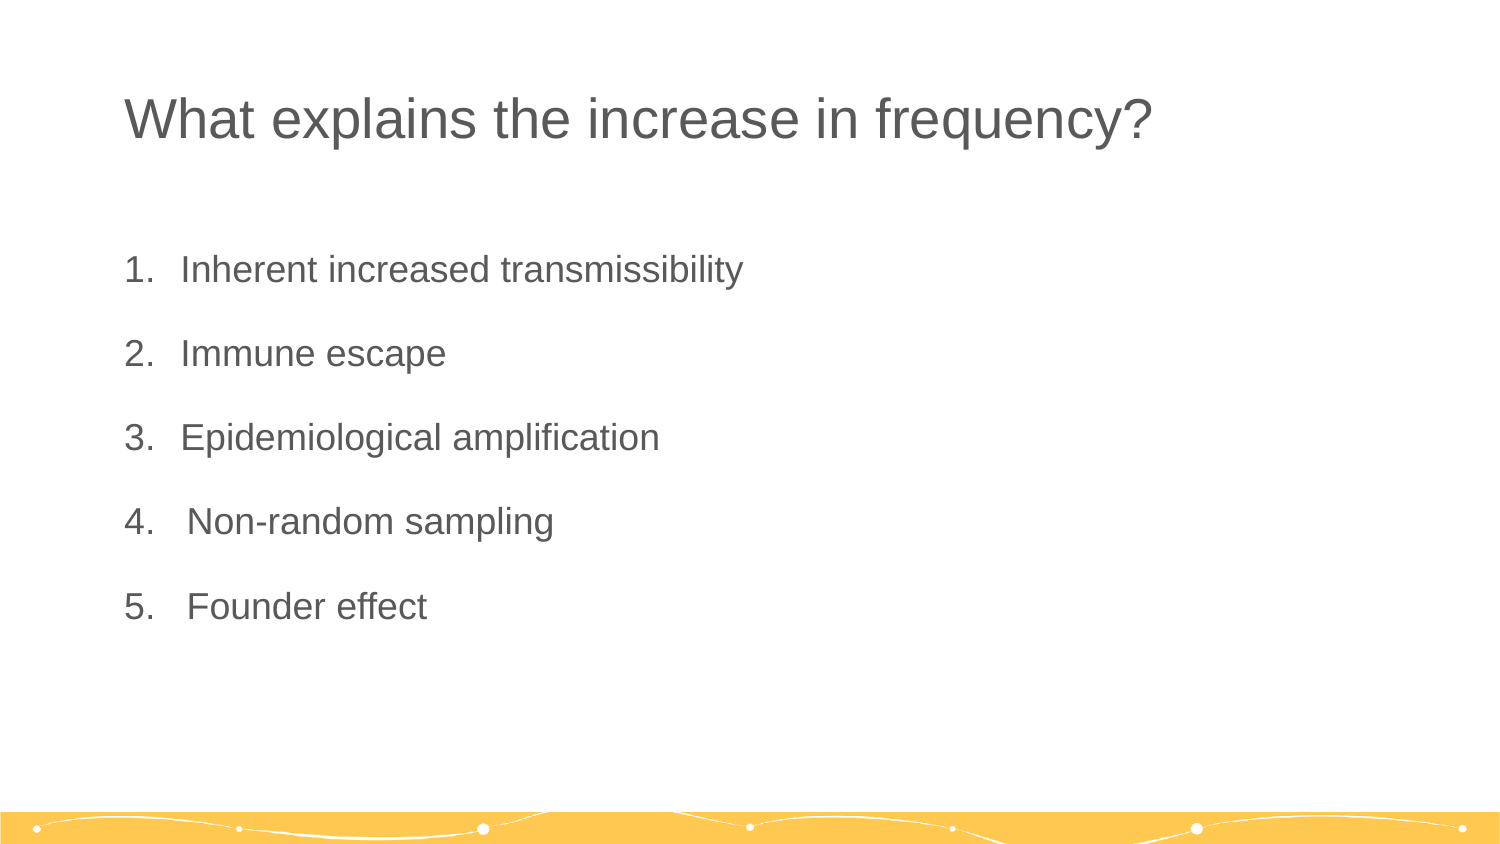

# What explains the increase in frequency?
Inherent increased transmissibility
Immune escape
Epidemiological amplification
Non-random sampling
Founder effect
Unseen confounders